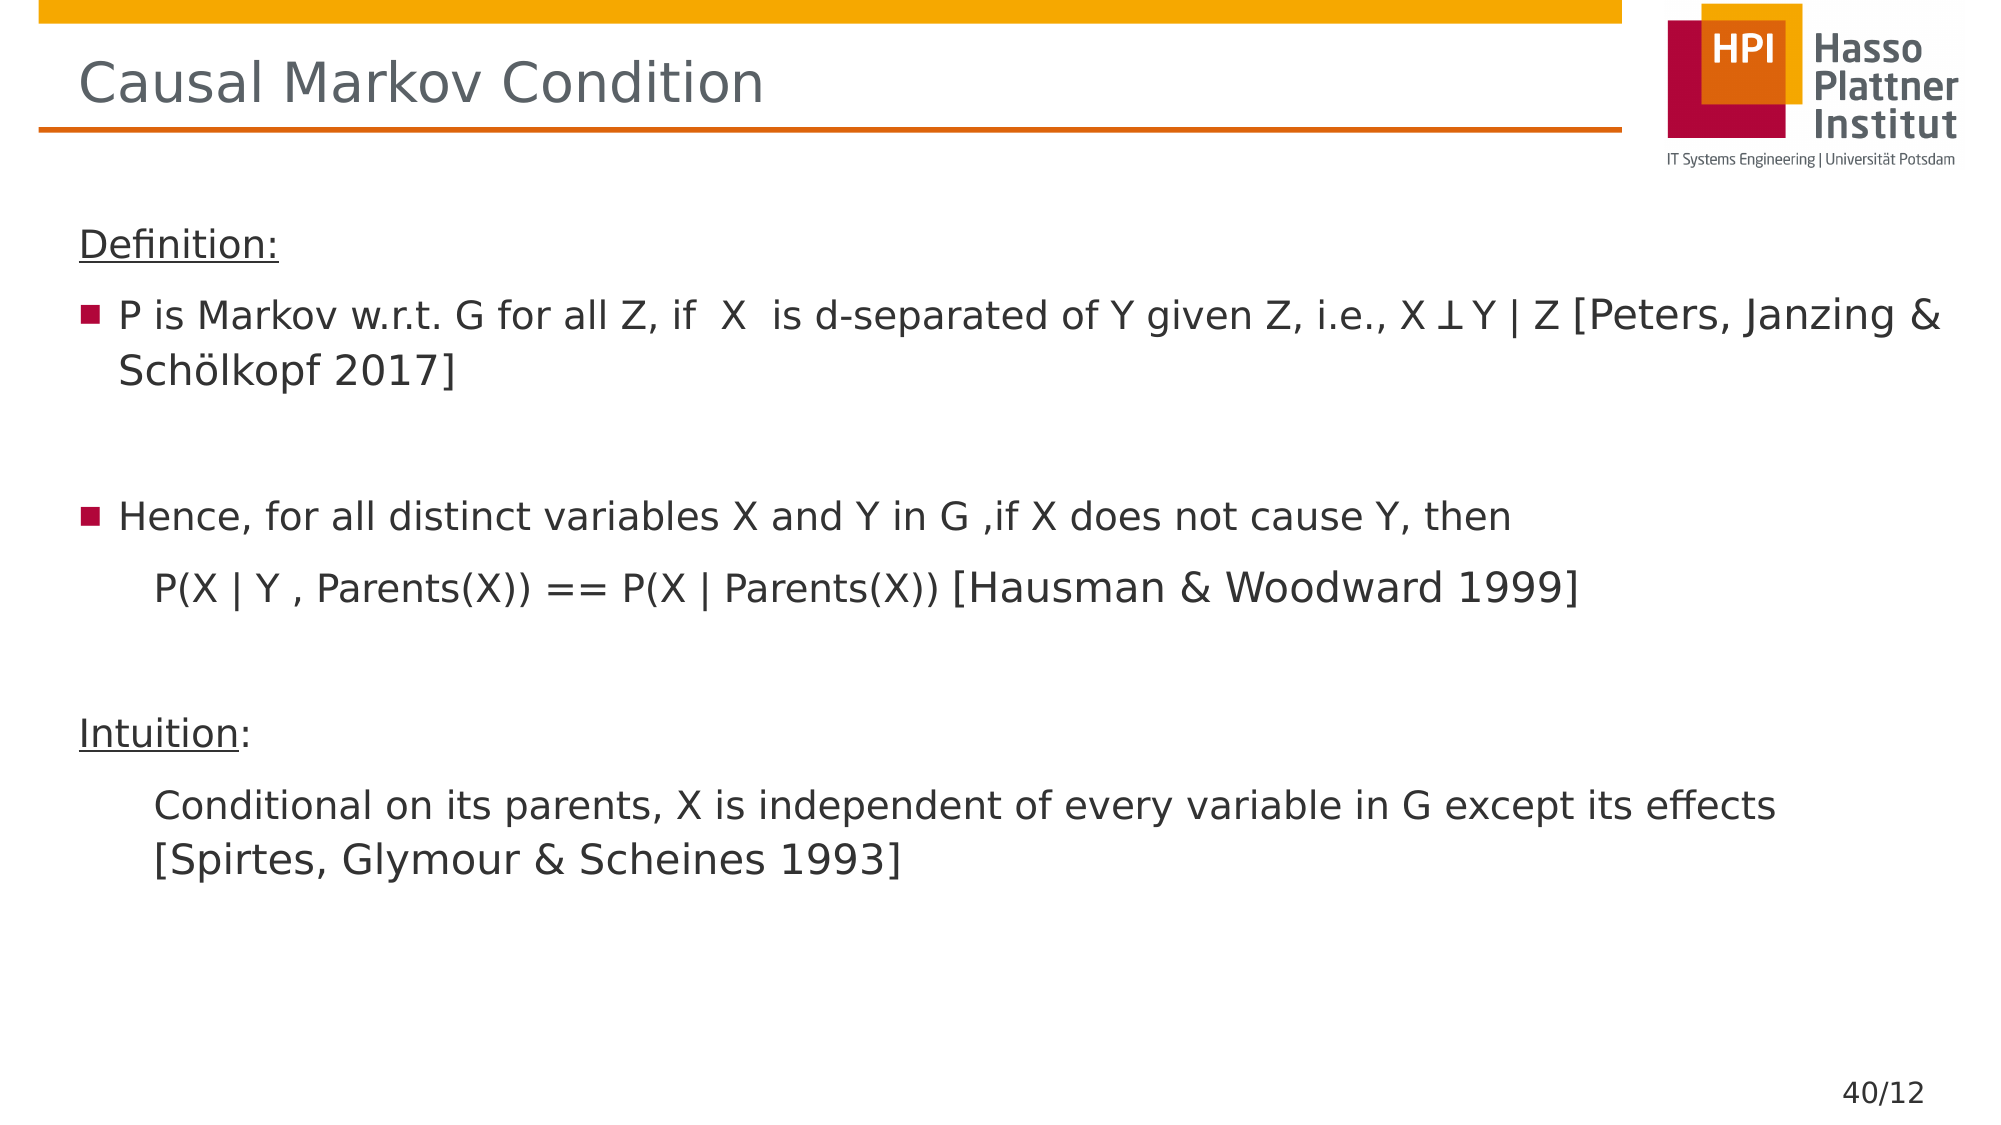

# Causal Markov Condition
Definition:
P is Markov w.r.t. G for all Z, if  X  is d-separated of Y given Z, i.e., X ꓕ Y | Z [Peters, Janzing & Schölkopf 2017]

Hence, for all distinct variables X and Y in G ,if X does not cause Y, then
P(X | Y , Parents(X)) == P(X | Parents(X)) [Hausman & Woodward 1999]

Intuition:
Conditional on its parents, X is independent of every variable in G except its effects [Spirtes, Glymour & Scheines 1993]